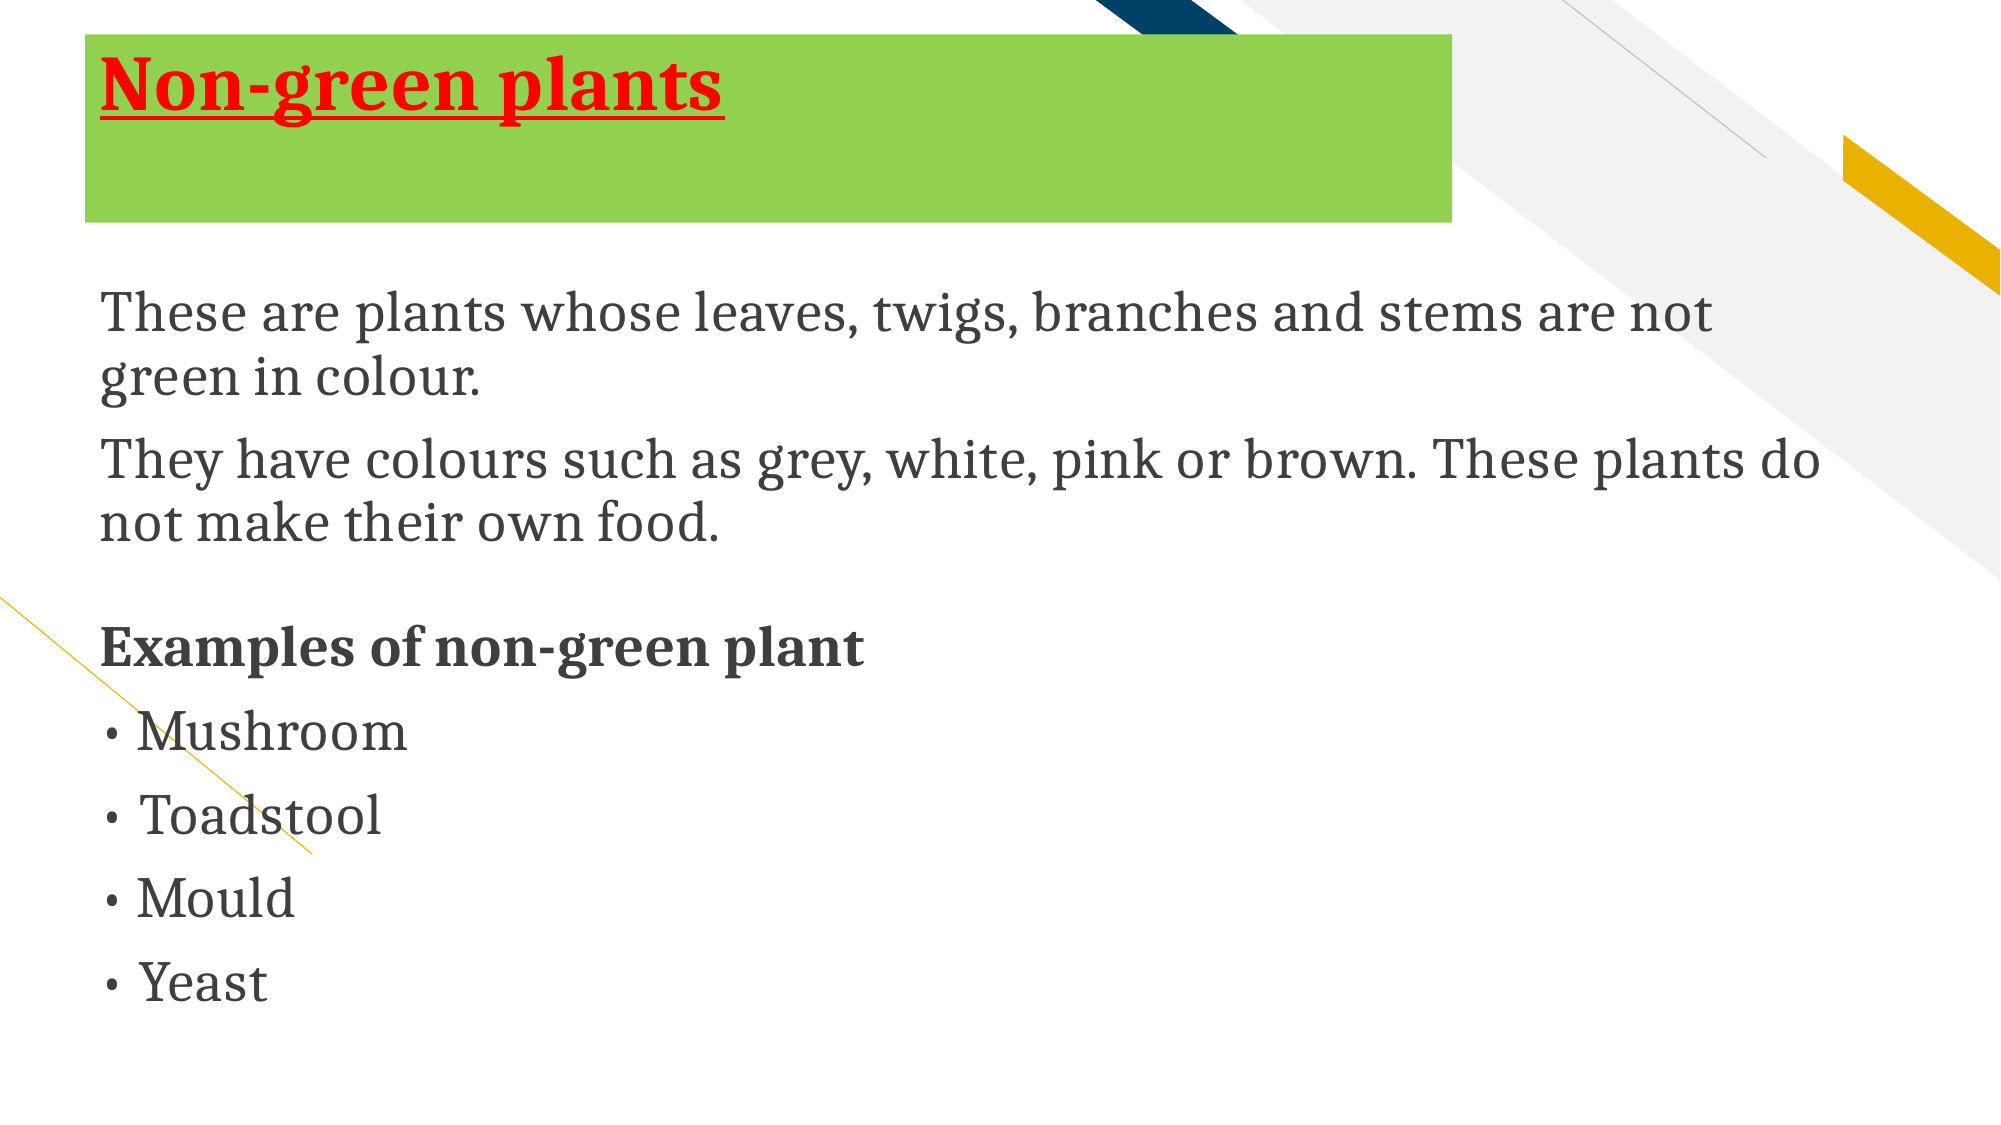

# Non-green plants
These are plants whose leaves, twigs, branches and stems are not green in colour.
They have colours such as grey, white, pink or brown. These plants do not make their own food.

Examples of non-green plant
• Mushroom
• Toadstool
• Mould
• Yeast